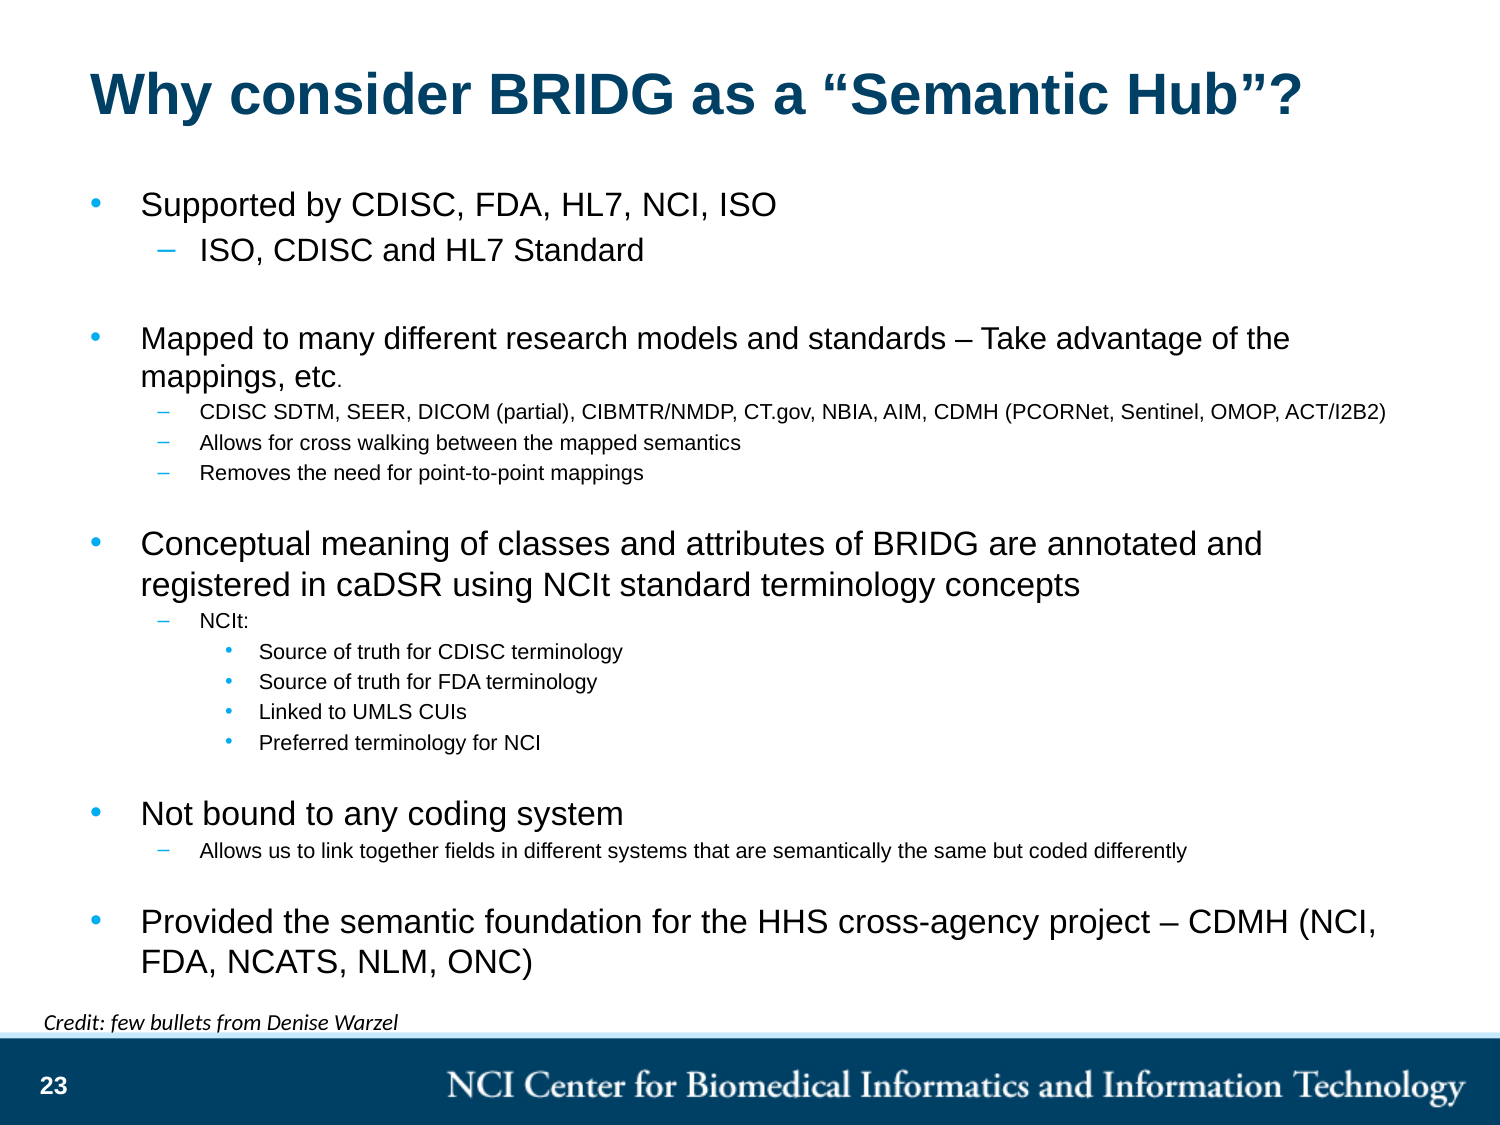

# Why consider BRIDG as a “Semantic Hub”?
Supported by CDISC, FDA, HL7, NCI, ISO
ISO, CDISC and HL7 Standard

Mapped to many different research models and standards – Take advantage of the mappings, etc.
CDISC SDTM, SEER, DICOM (partial), CIBMTR/NMDP, CT.gov, NBIA, AIM, CDMH (PCORNet, Sentinel, OMOP, ACT/I2B2)
Allows for cross walking between the mapped semantics
Removes the need for point-to-point mappings

Conceptual meaning of classes and attributes of BRIDG are annotated and registered in caDSR using NCIt standard terminology concepts
NCIt:
Source of truth for CDISC terminology
Source of truth for FDA terminology
Linked to UMLS CUIs
Preferred terminology for NCI

Not bound to any coding system
Allows us to link together fields in different systems that are semantically the same but coded differently

Provided the semantic foundation for the HHS cross-agency project – CDMH (NCI, FDA, NCATS, NLM, ONC)
Credit: few bullets from Denise Warzel
23